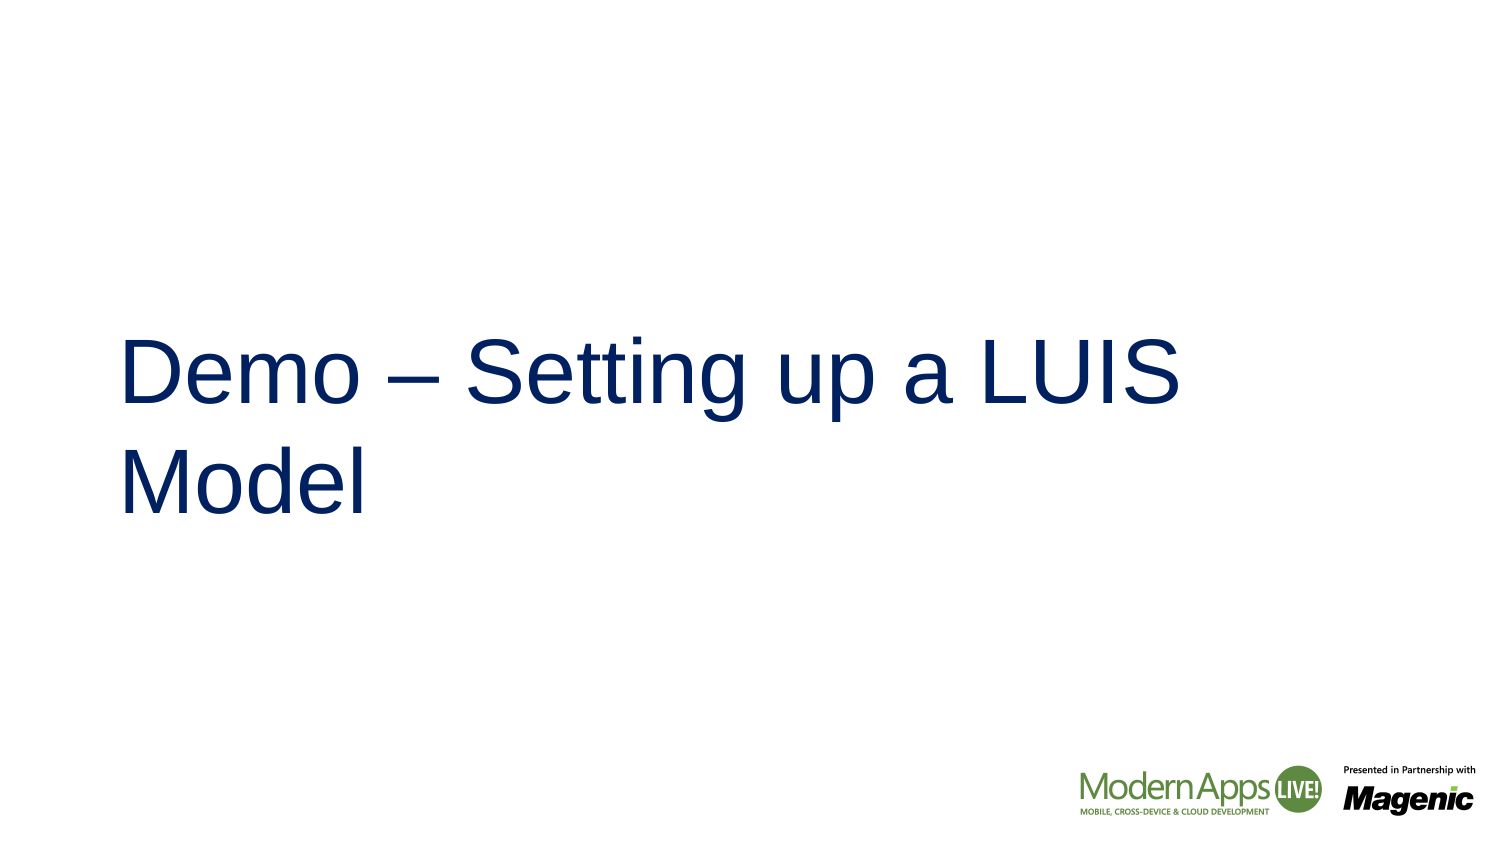

# Demo – Setting up a LUIS Model